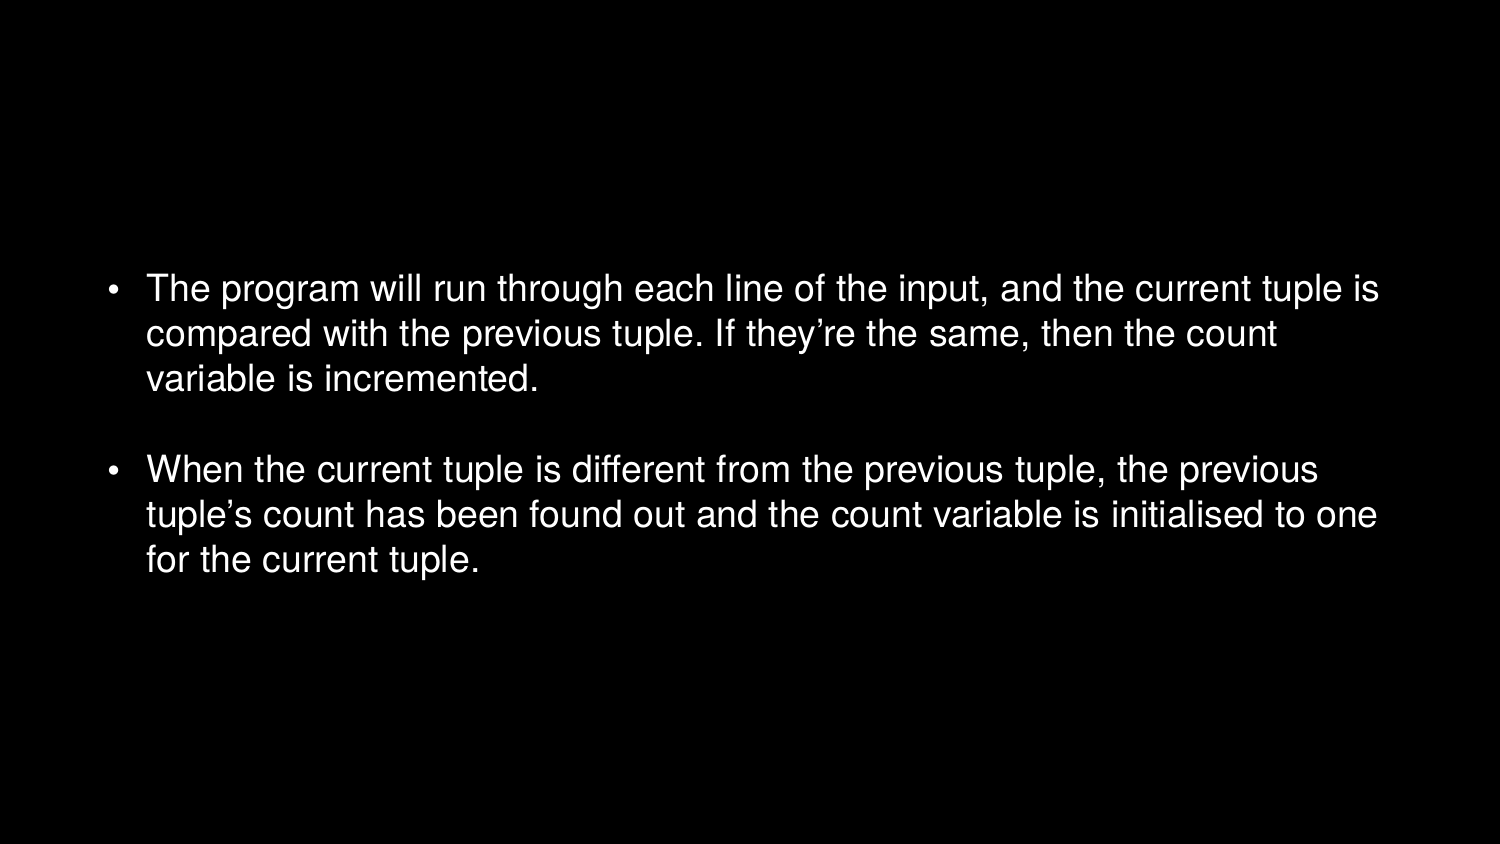

The program will run through each line of the input, and the current tuple is compared with the previous tuple. If they’re the same, then the count variable is incremented.
When the current tuple is different from the previous tuple, the previous tuple’s count has been found out and the count variable is initialised to one for the current tuple.